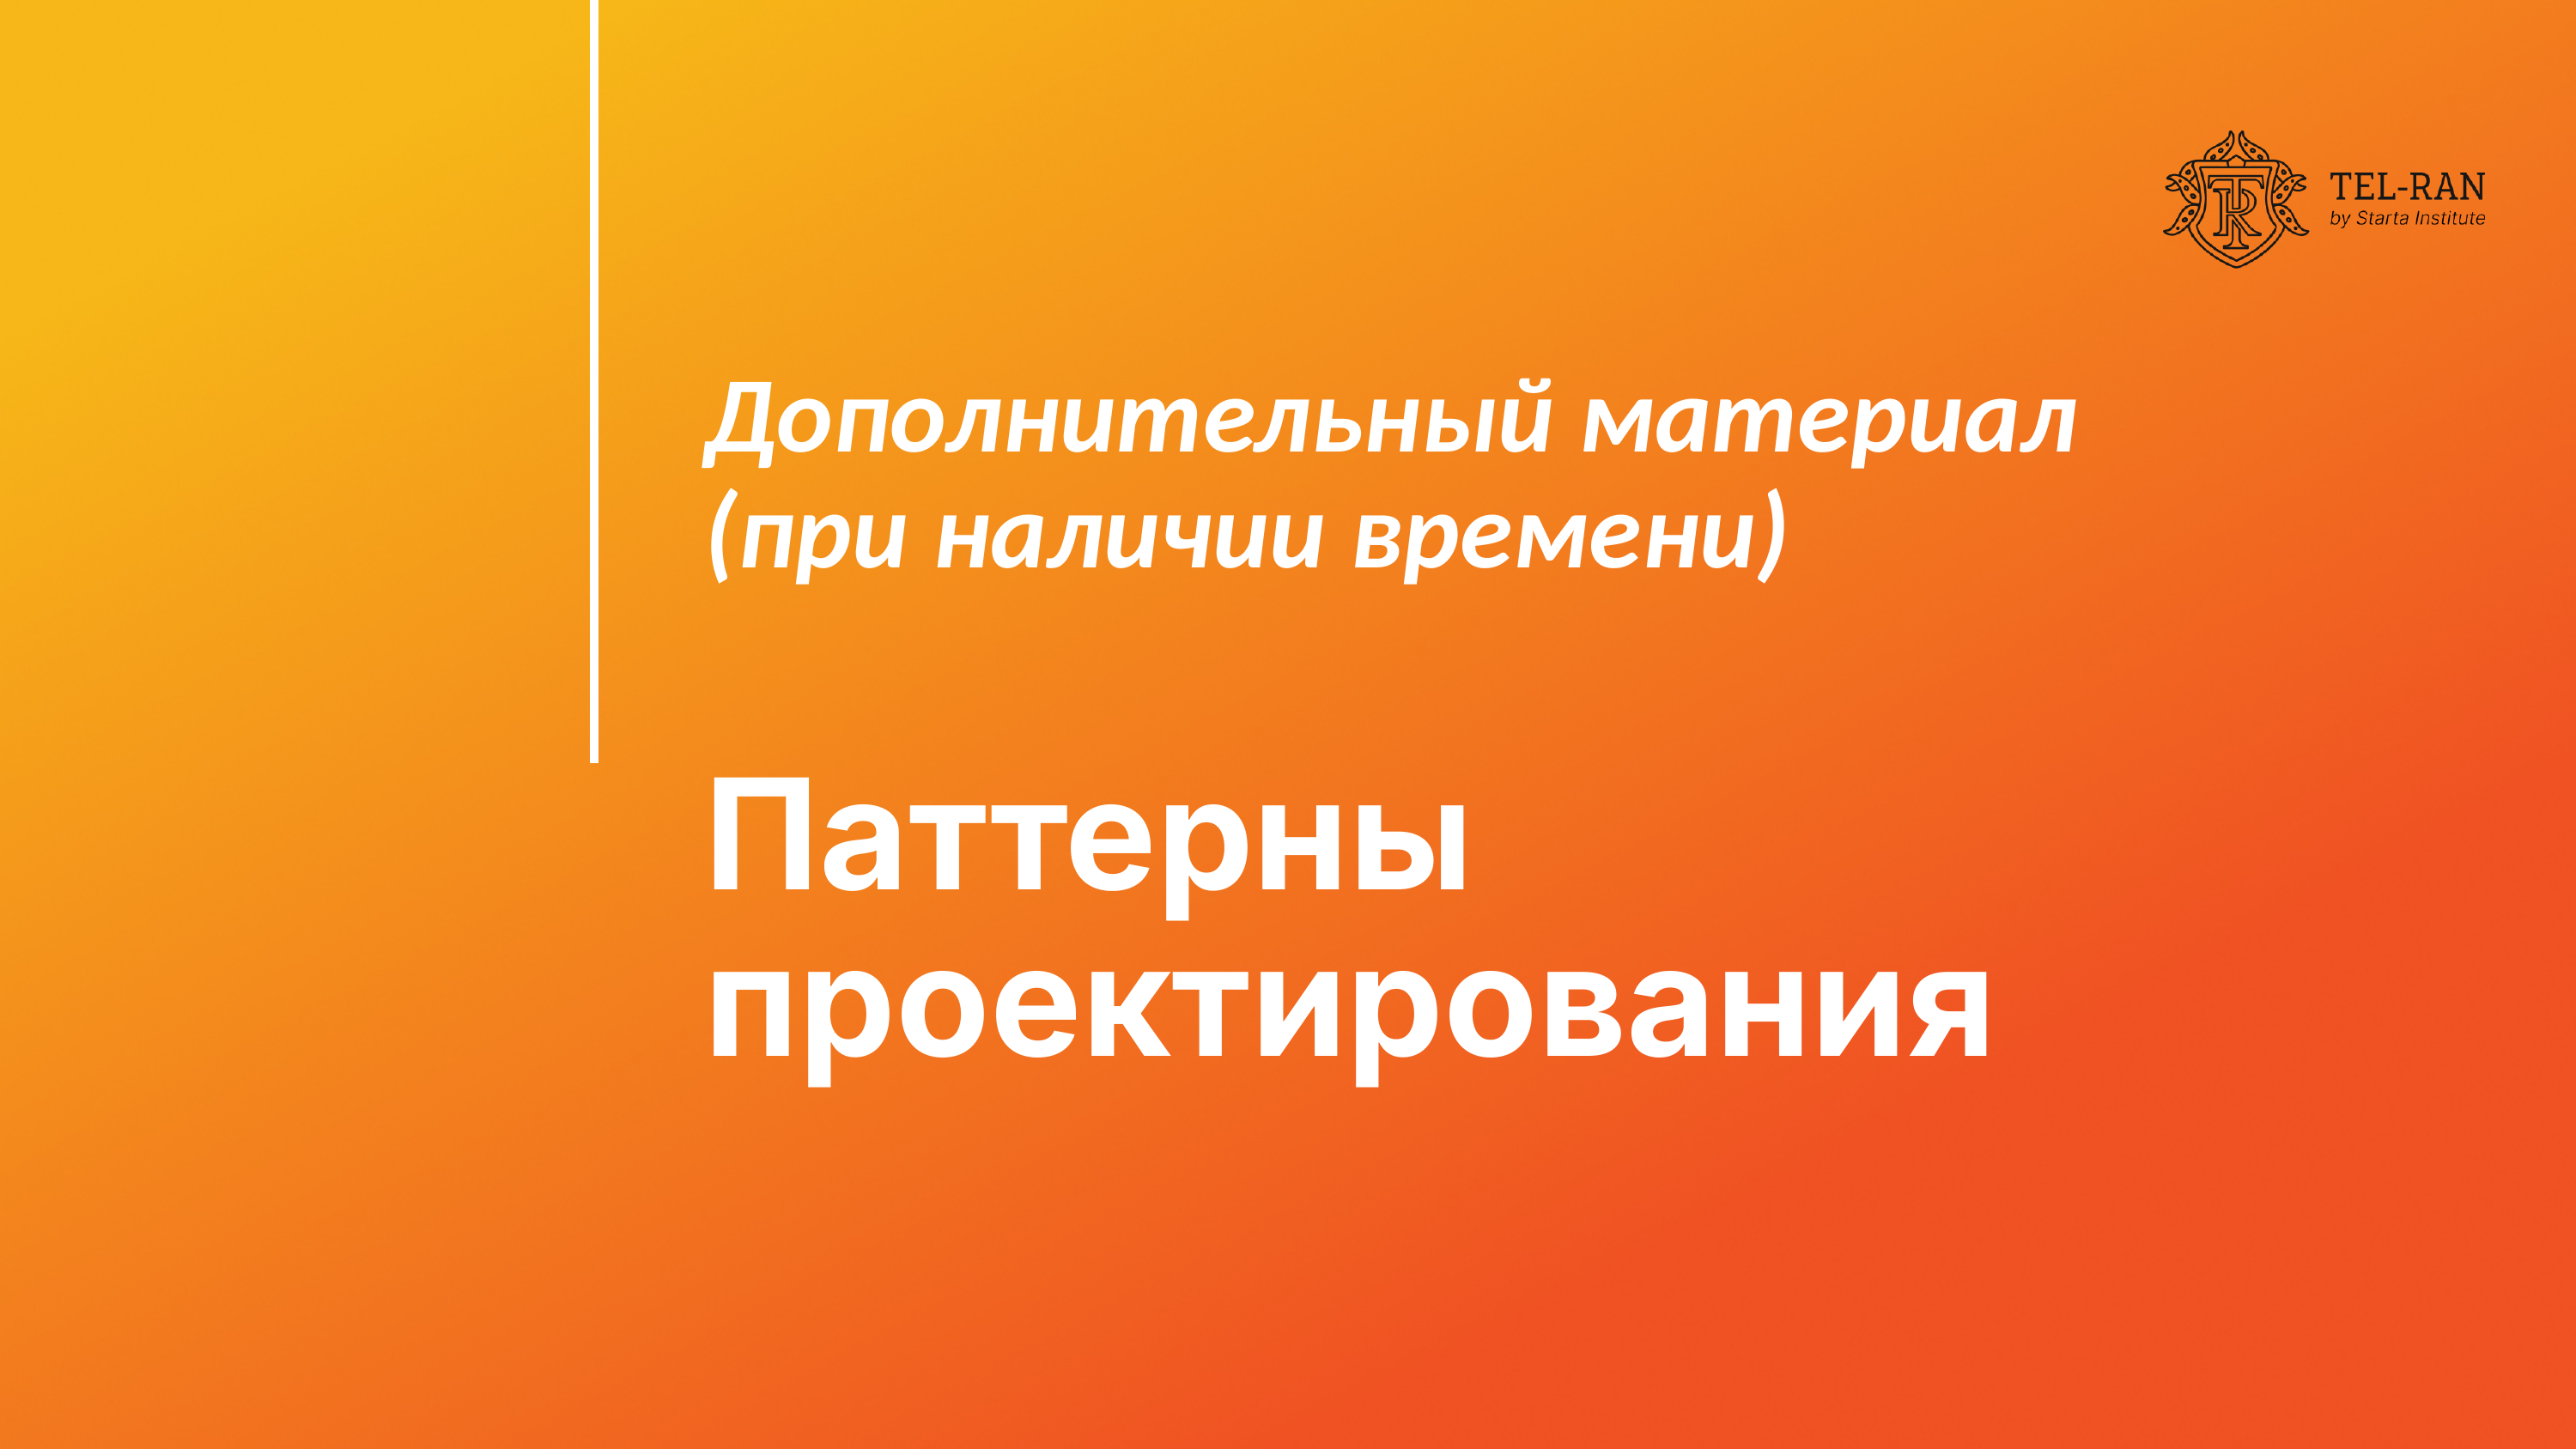

Дополнительный материал
(при наличии времени)

Паттерны проектирования